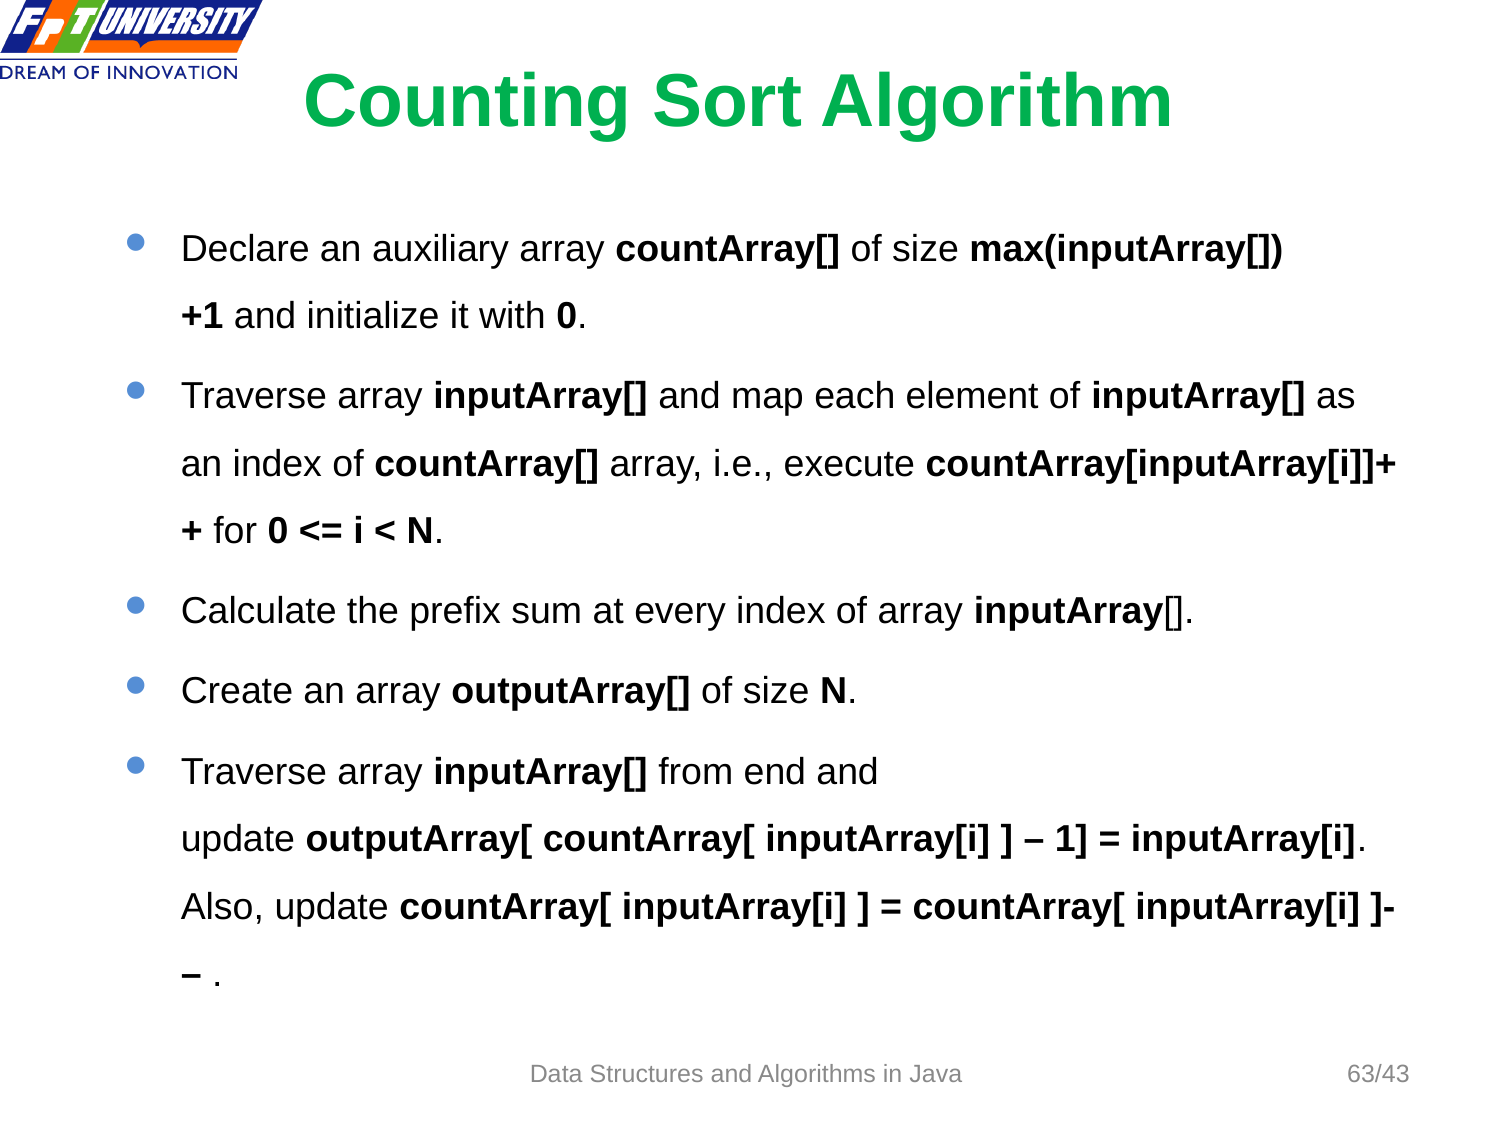

# Counting Sort Algorithm
Declare an auxiliary array countArray[] of size max(inputArray[])+1 and initialize it with 0.
Traverse array inputArray[] and map each element of inputArray[] as an index of countArray[] array, i.e., execute countArray[inputArray[i]]++ for 0 <= i < N.
Calculate the prefix sum at every index of array inputArray[].
Create an array outputArray[] of size N.
Traverse array inputArray[] from end and update outputArray[ countArray[ inputArray[i] ] – 1] = inputArray[i]. Also, update countArray[ inputArray[i] ] = countArray[ inputArray[i] ]- – .

Data Structures and Algorithms in Java
63/43